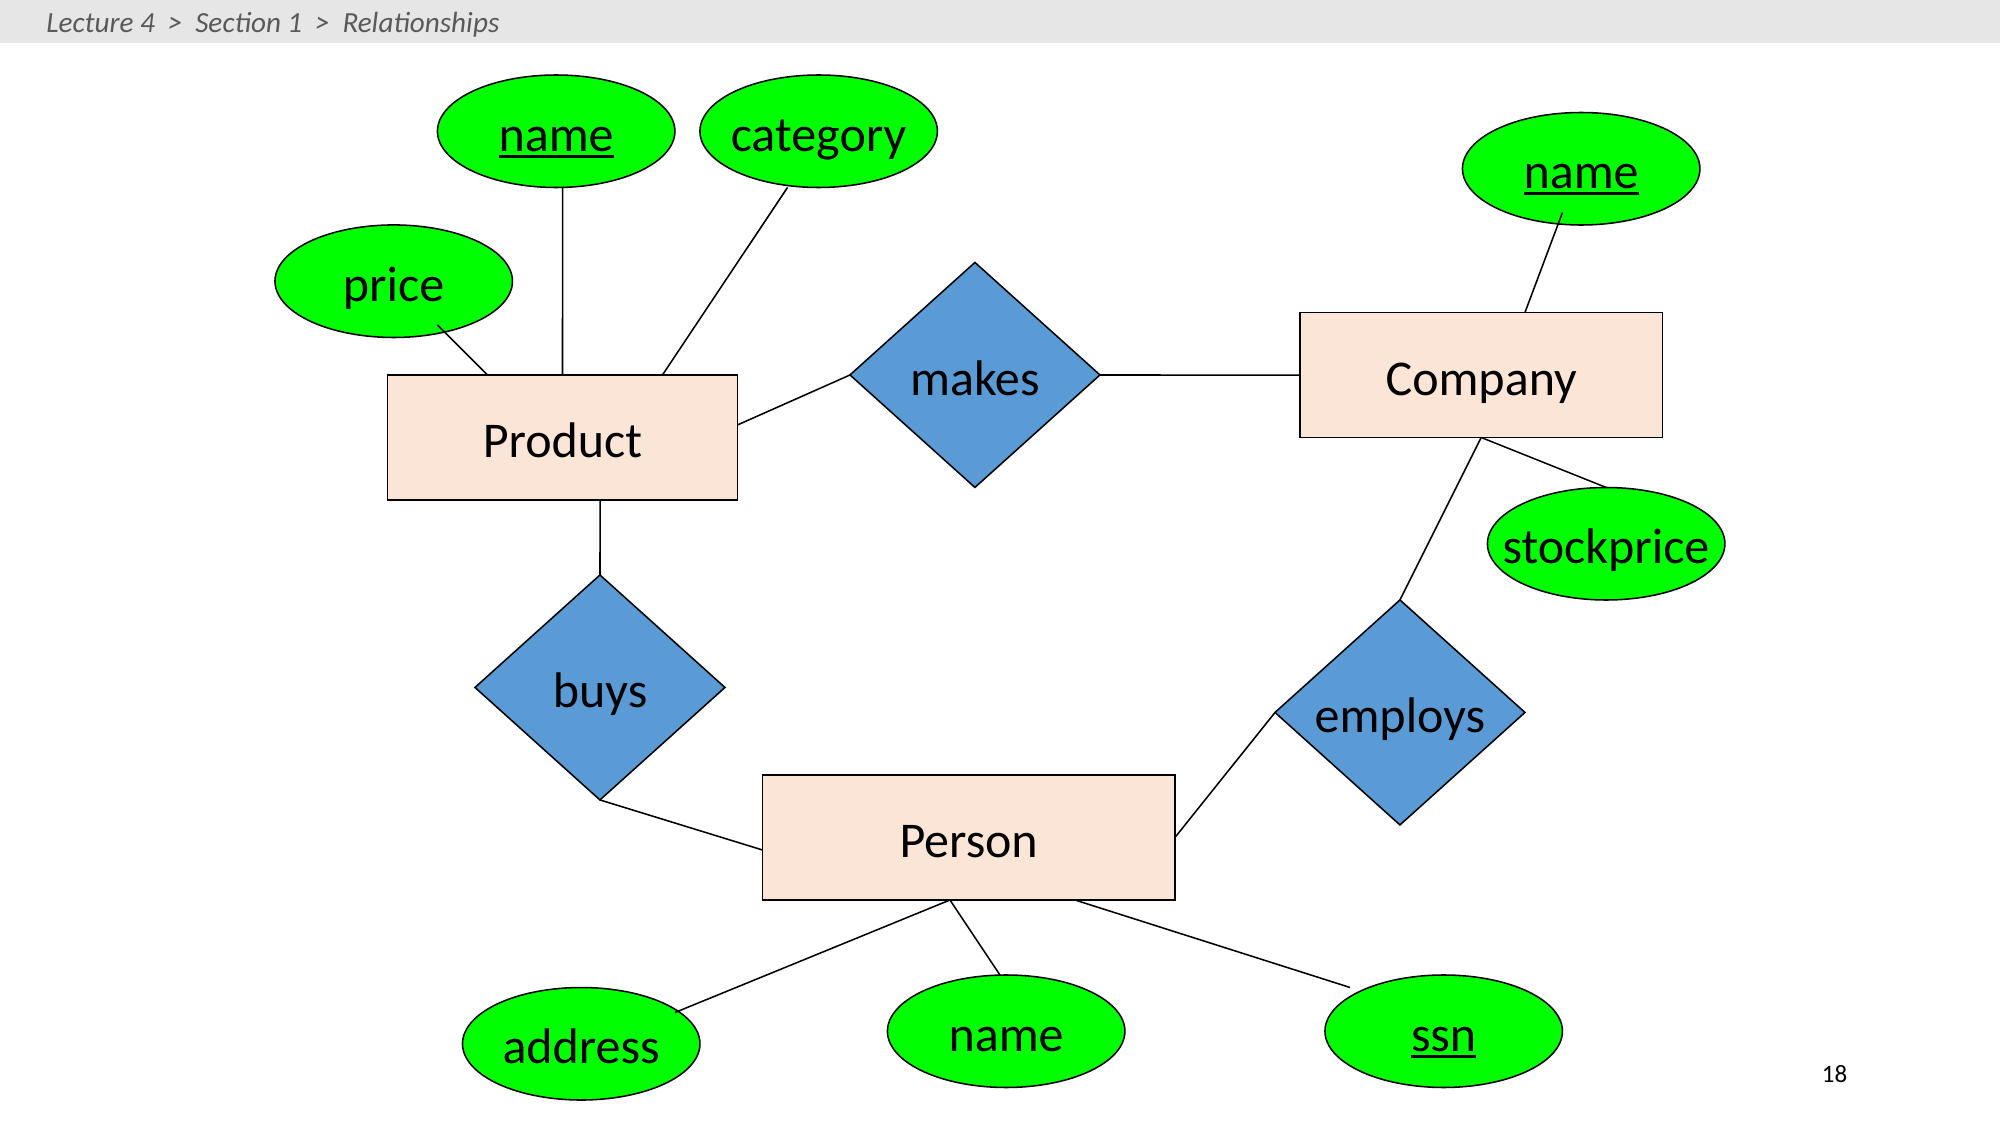

#

Lecture 4  >  Section 1  >  Relationships
name
category

price

Product
name

stockprice
Company
makes

employs

buys

Person

name
ssn
address
18